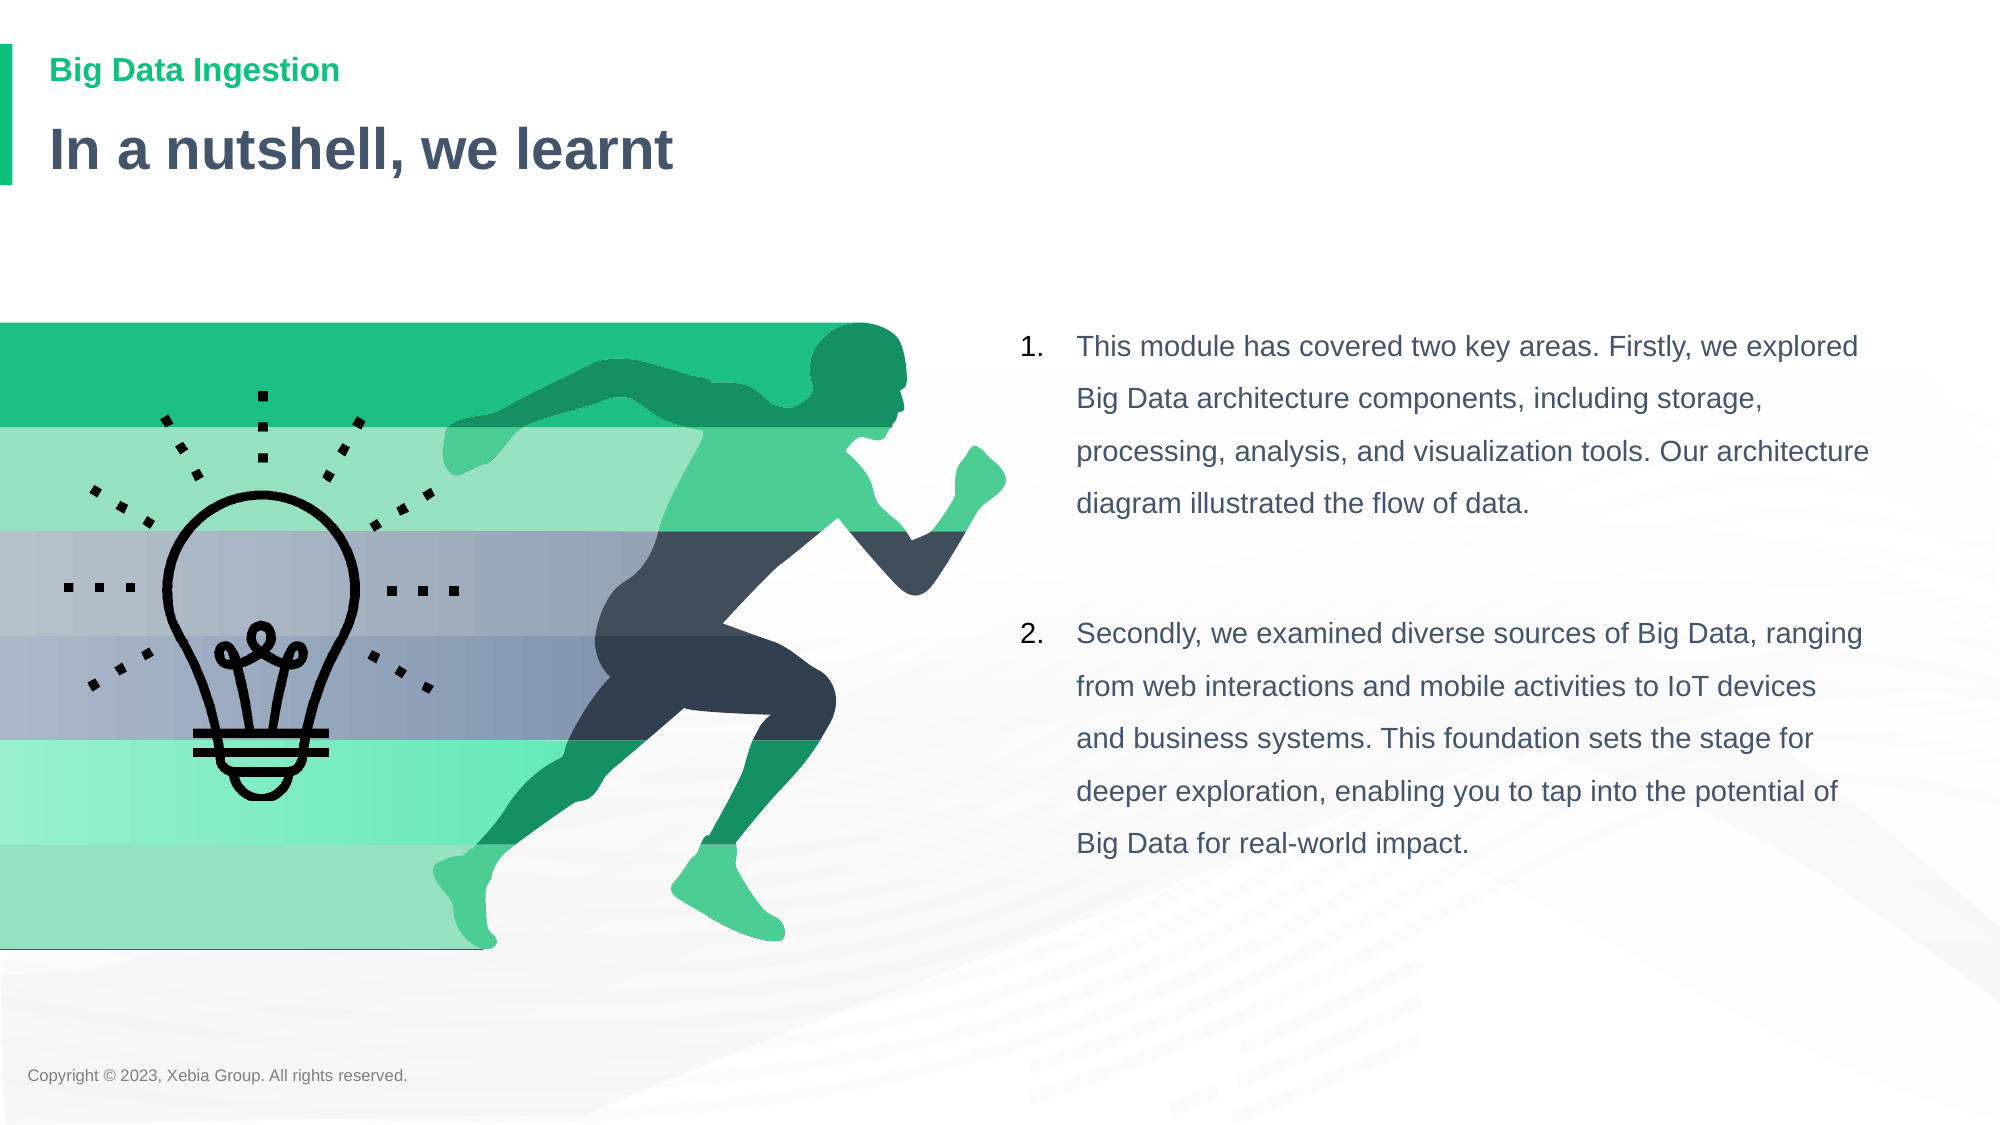

# In a nutshell, we learnt

This module has covered two key areas. Firstly, we explored Big Data architecture components, including storage, processing, analysis, and visualization tools. Our architecture diagram illustrated the flow of data.

Secondly, we examined diverse sources of Big Data, ranging from web interactions and mobile activities to IoT devices and business systems. This foundation sets the stage for deeper exploration, enabling you to tap into the potential of Big Data for real-world impact.